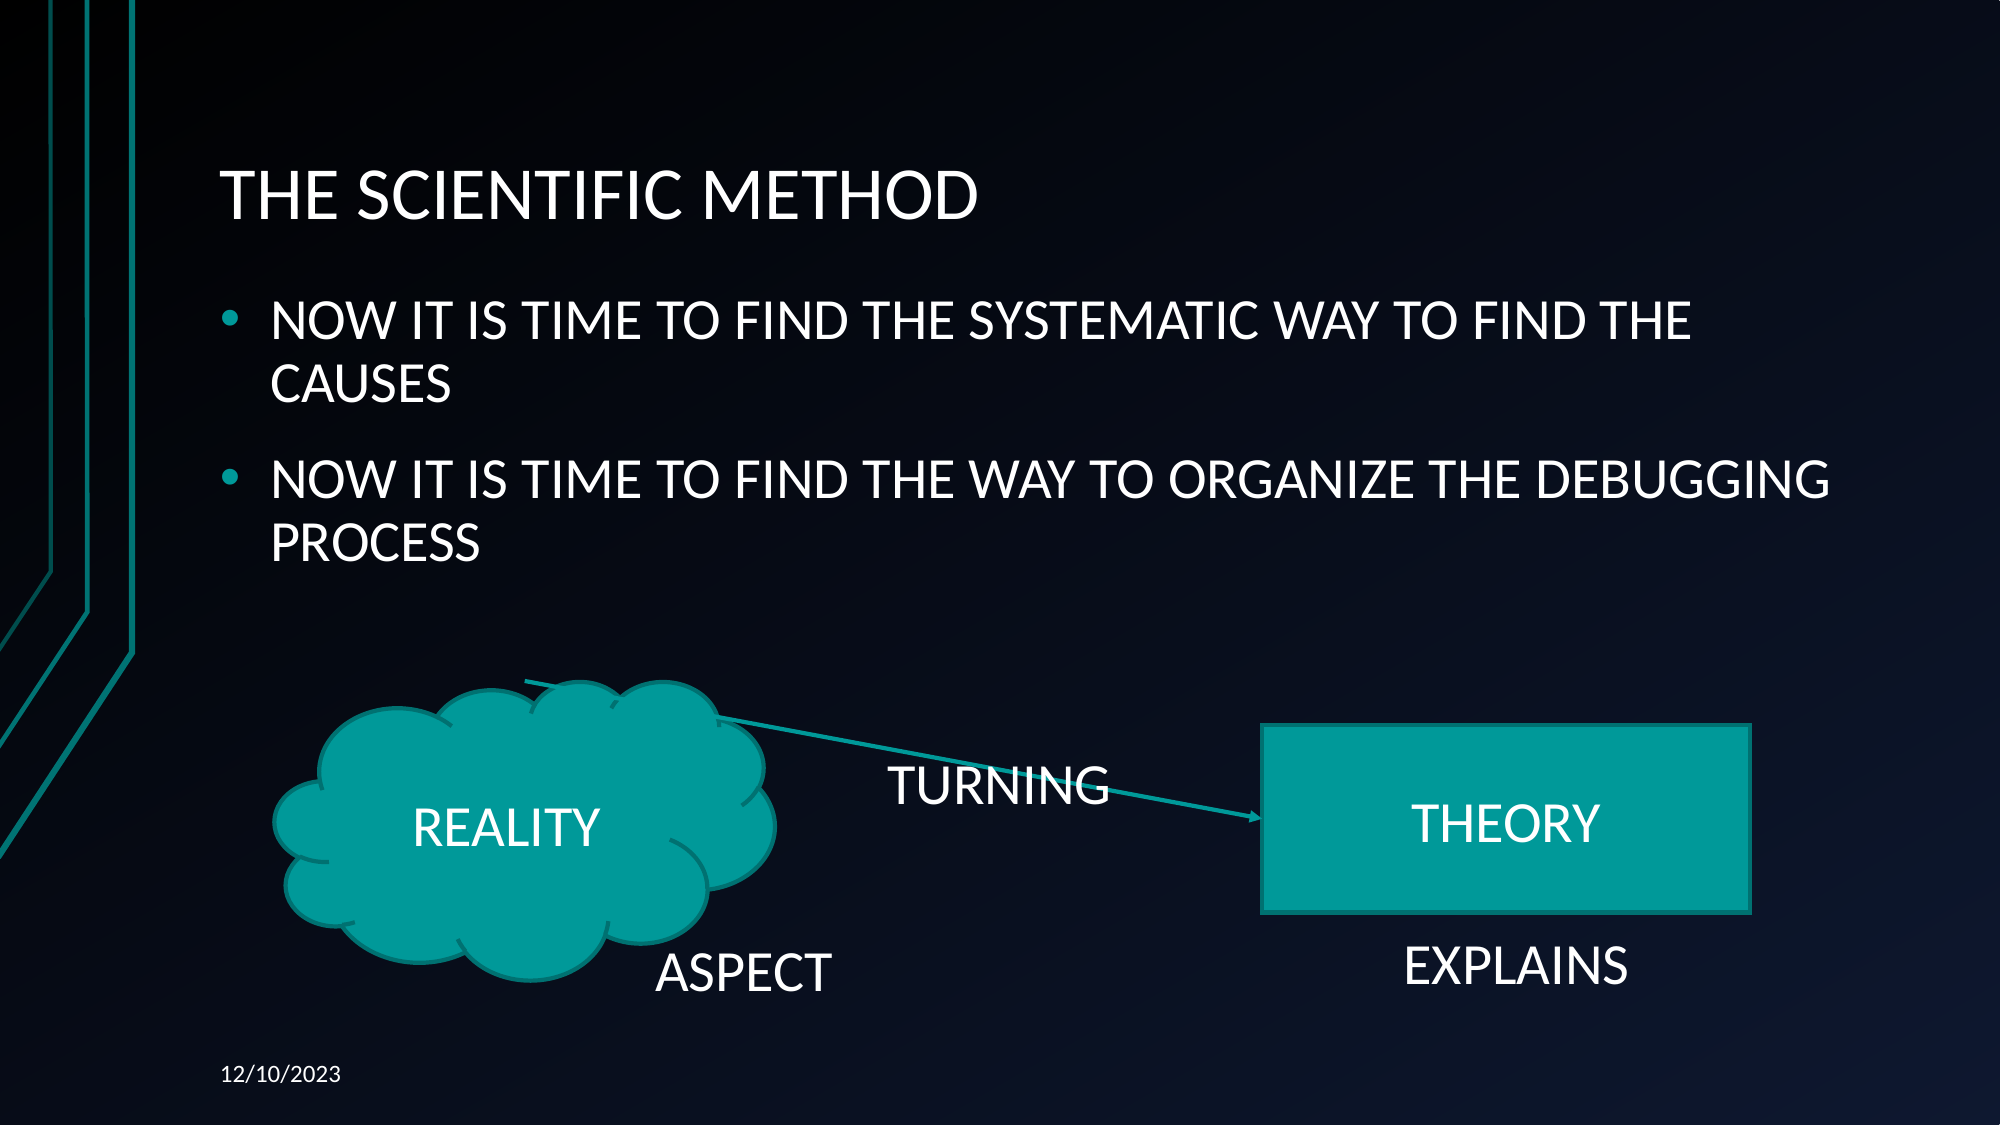

# THE SCIENTIFIC METHOD
NOW IT IS TIME TO FIND THE SYSTEMATIC WAY TO FIND THE CAUSES
NOW IT IS TIME TO FIND THE WAY TO ORGANIZE THE DEBUGGING PROCESS

REALITY
THEORY
TURNING
EXPLAINS
ASPECT
12/10/2023